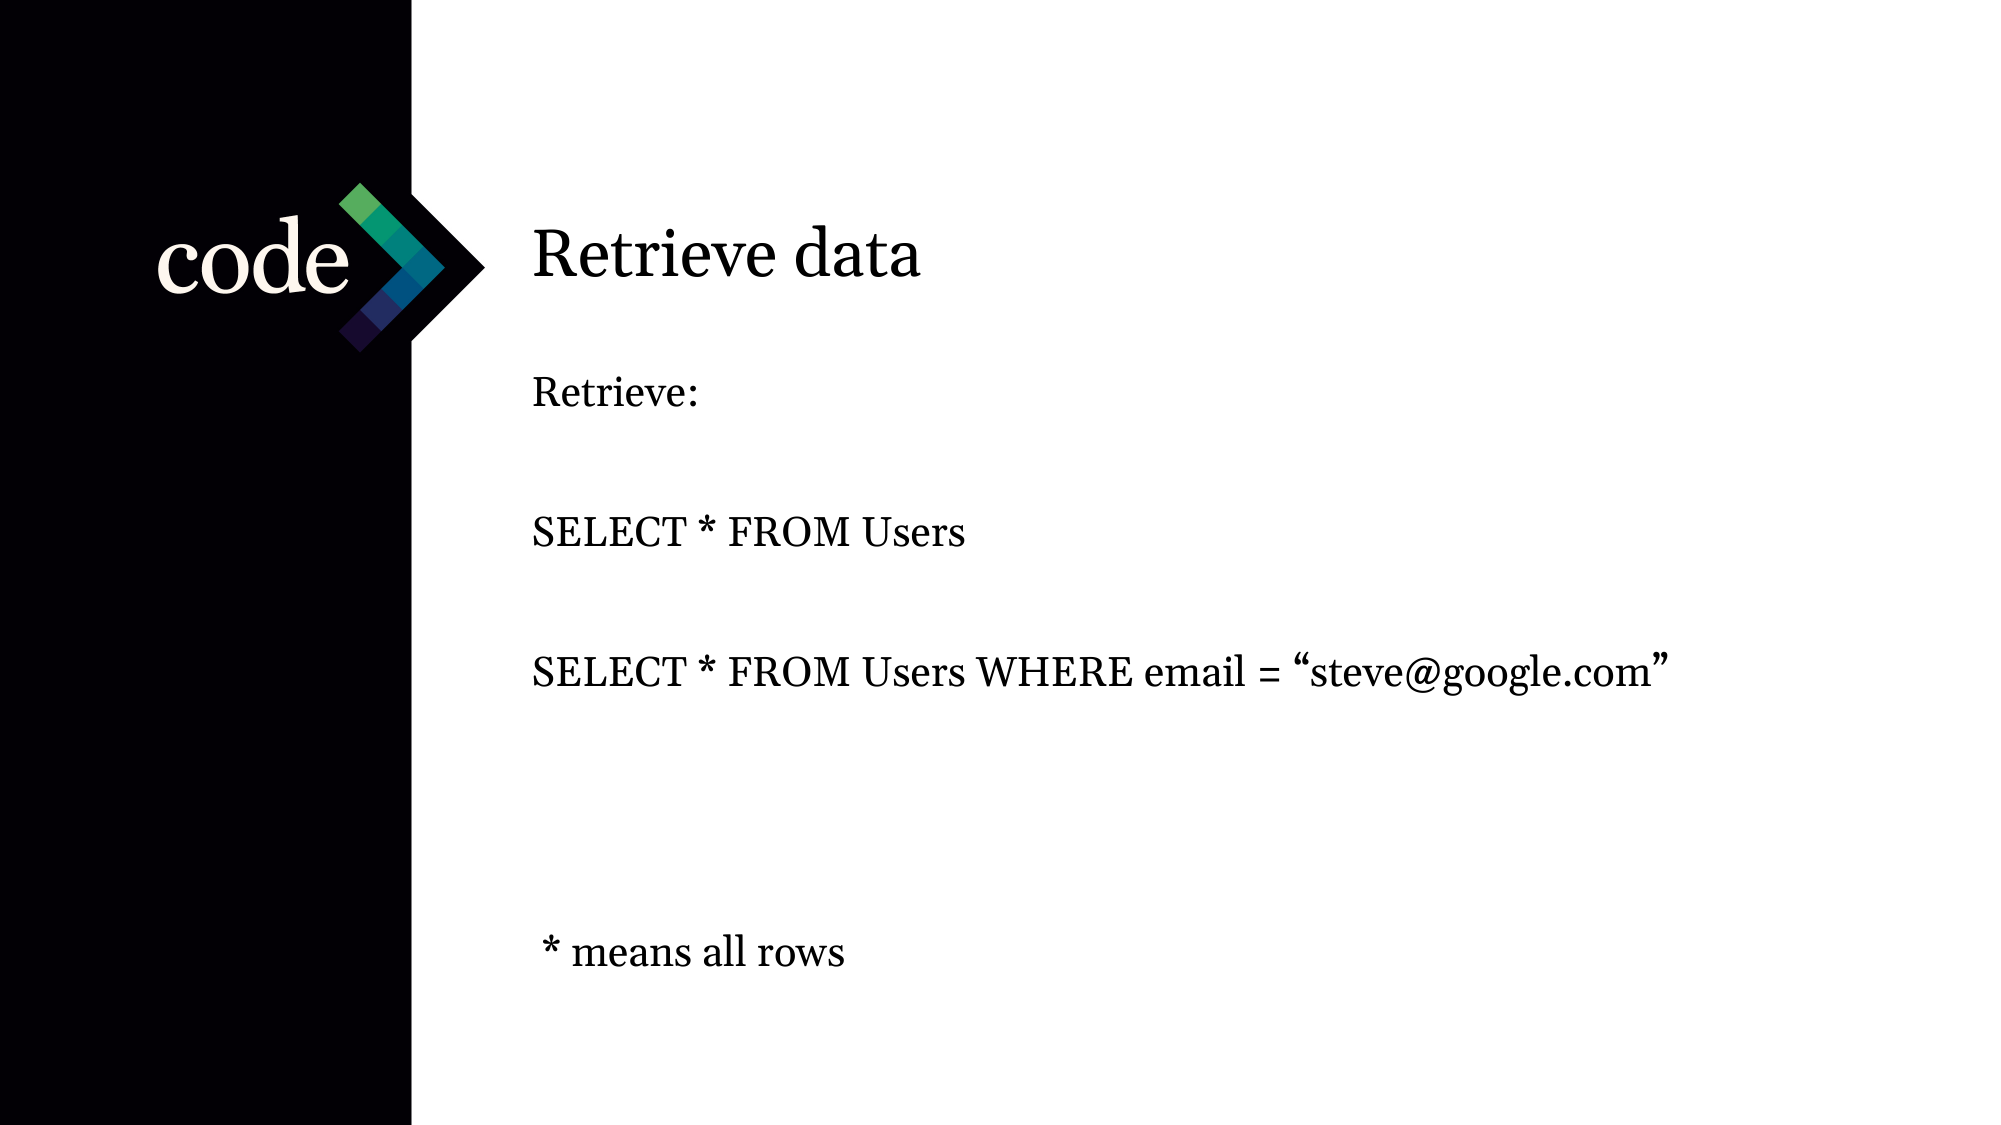

Retrieve data
Retrieve:

SELECT * FROM Users

SELECT * FROM Users WHERE email = “steve@google.com”

 * means all rows